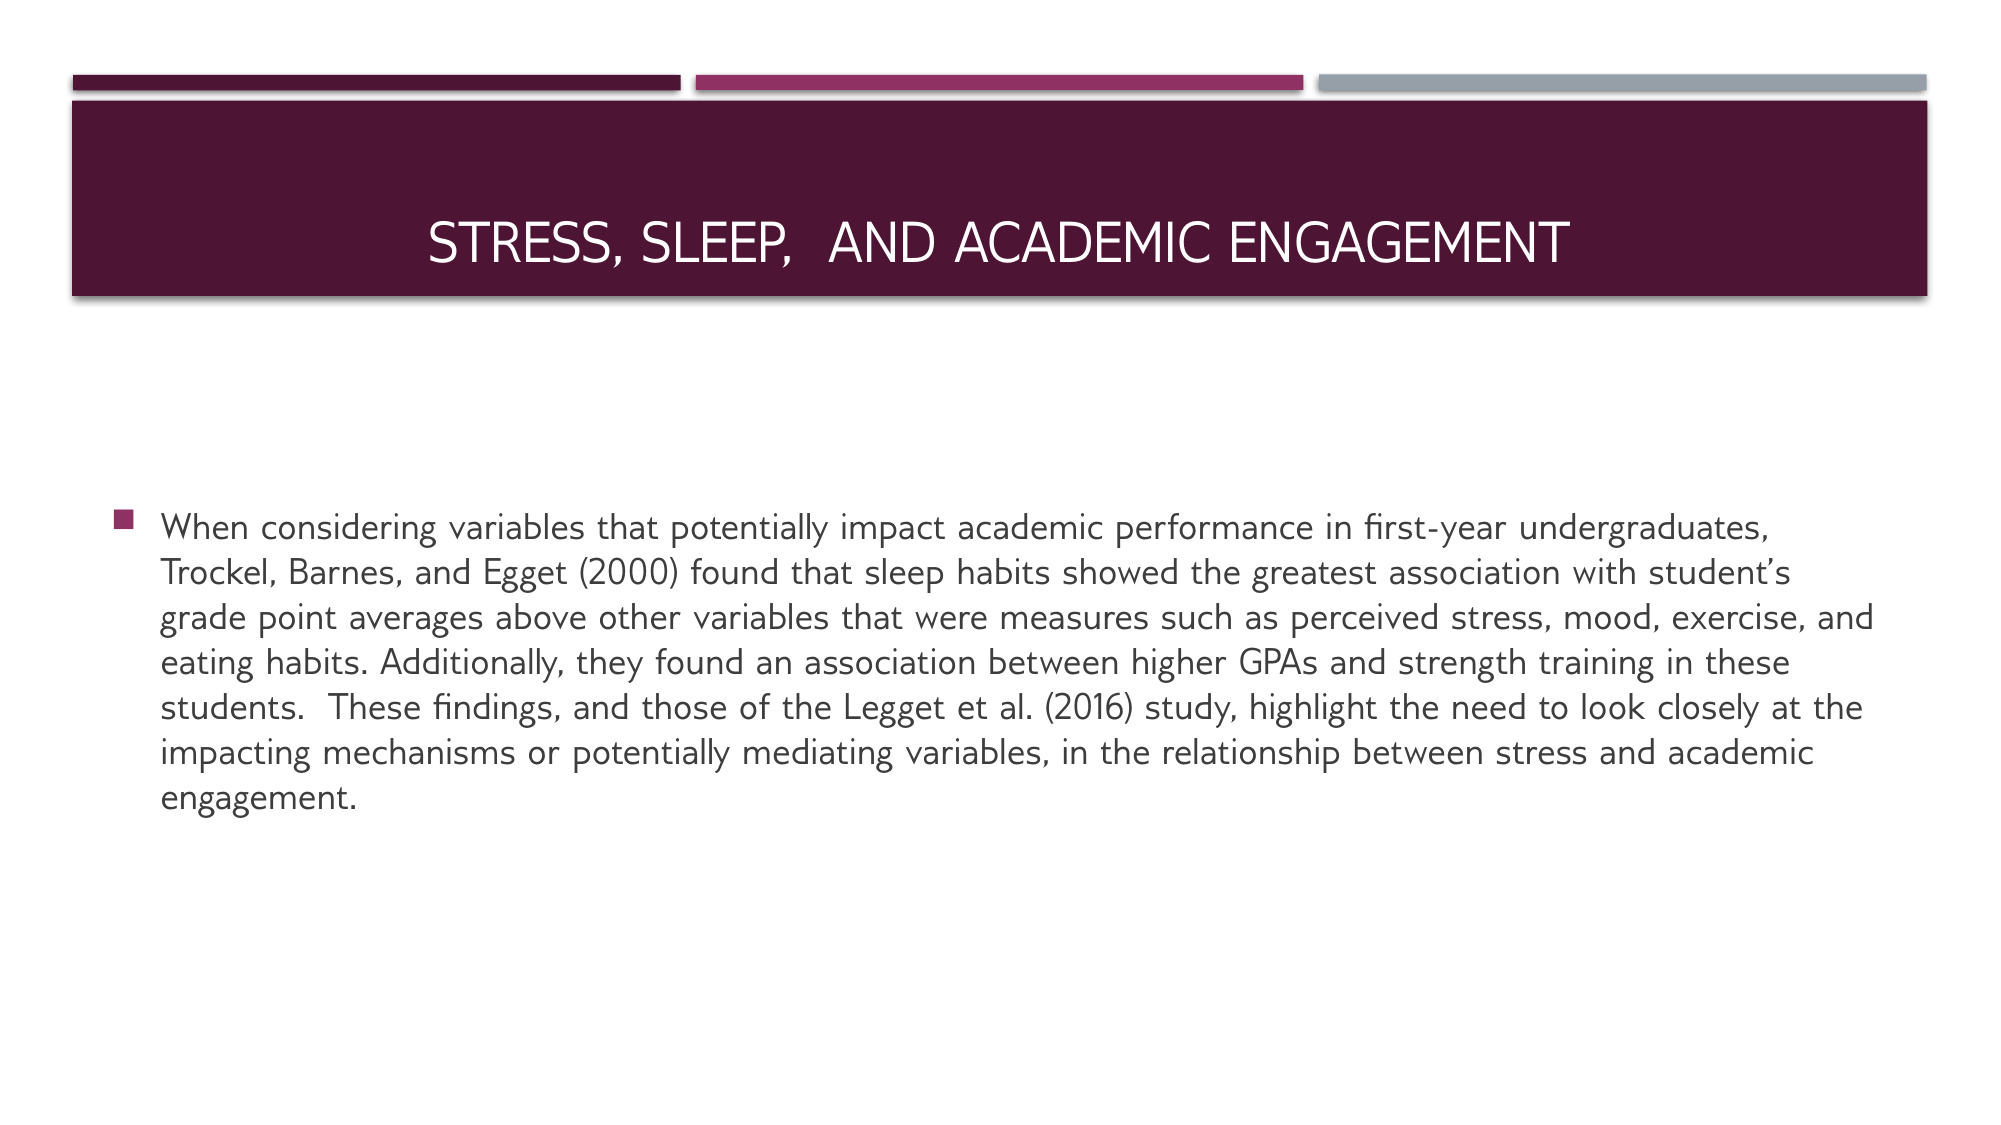

# Stress, Sleep,  and Academic Engagement
When considering variables that potentially impact academic performance in first-year undergraduates, Trockel, Barnes, and Egget (2000) found that sleep habits showed the greatest association with student’s grade point averages above other variables that were measures such as perceived stress, mood, exercise, and eating habits. Additionally, they found an association between higher GPAs and strength training in these students.  These findings, and those of the Legget et al. (2016) study, highlight the need to look closely at the impacting mechanisms or potentially mediating variables, in the relationship between stress and academic engagement.